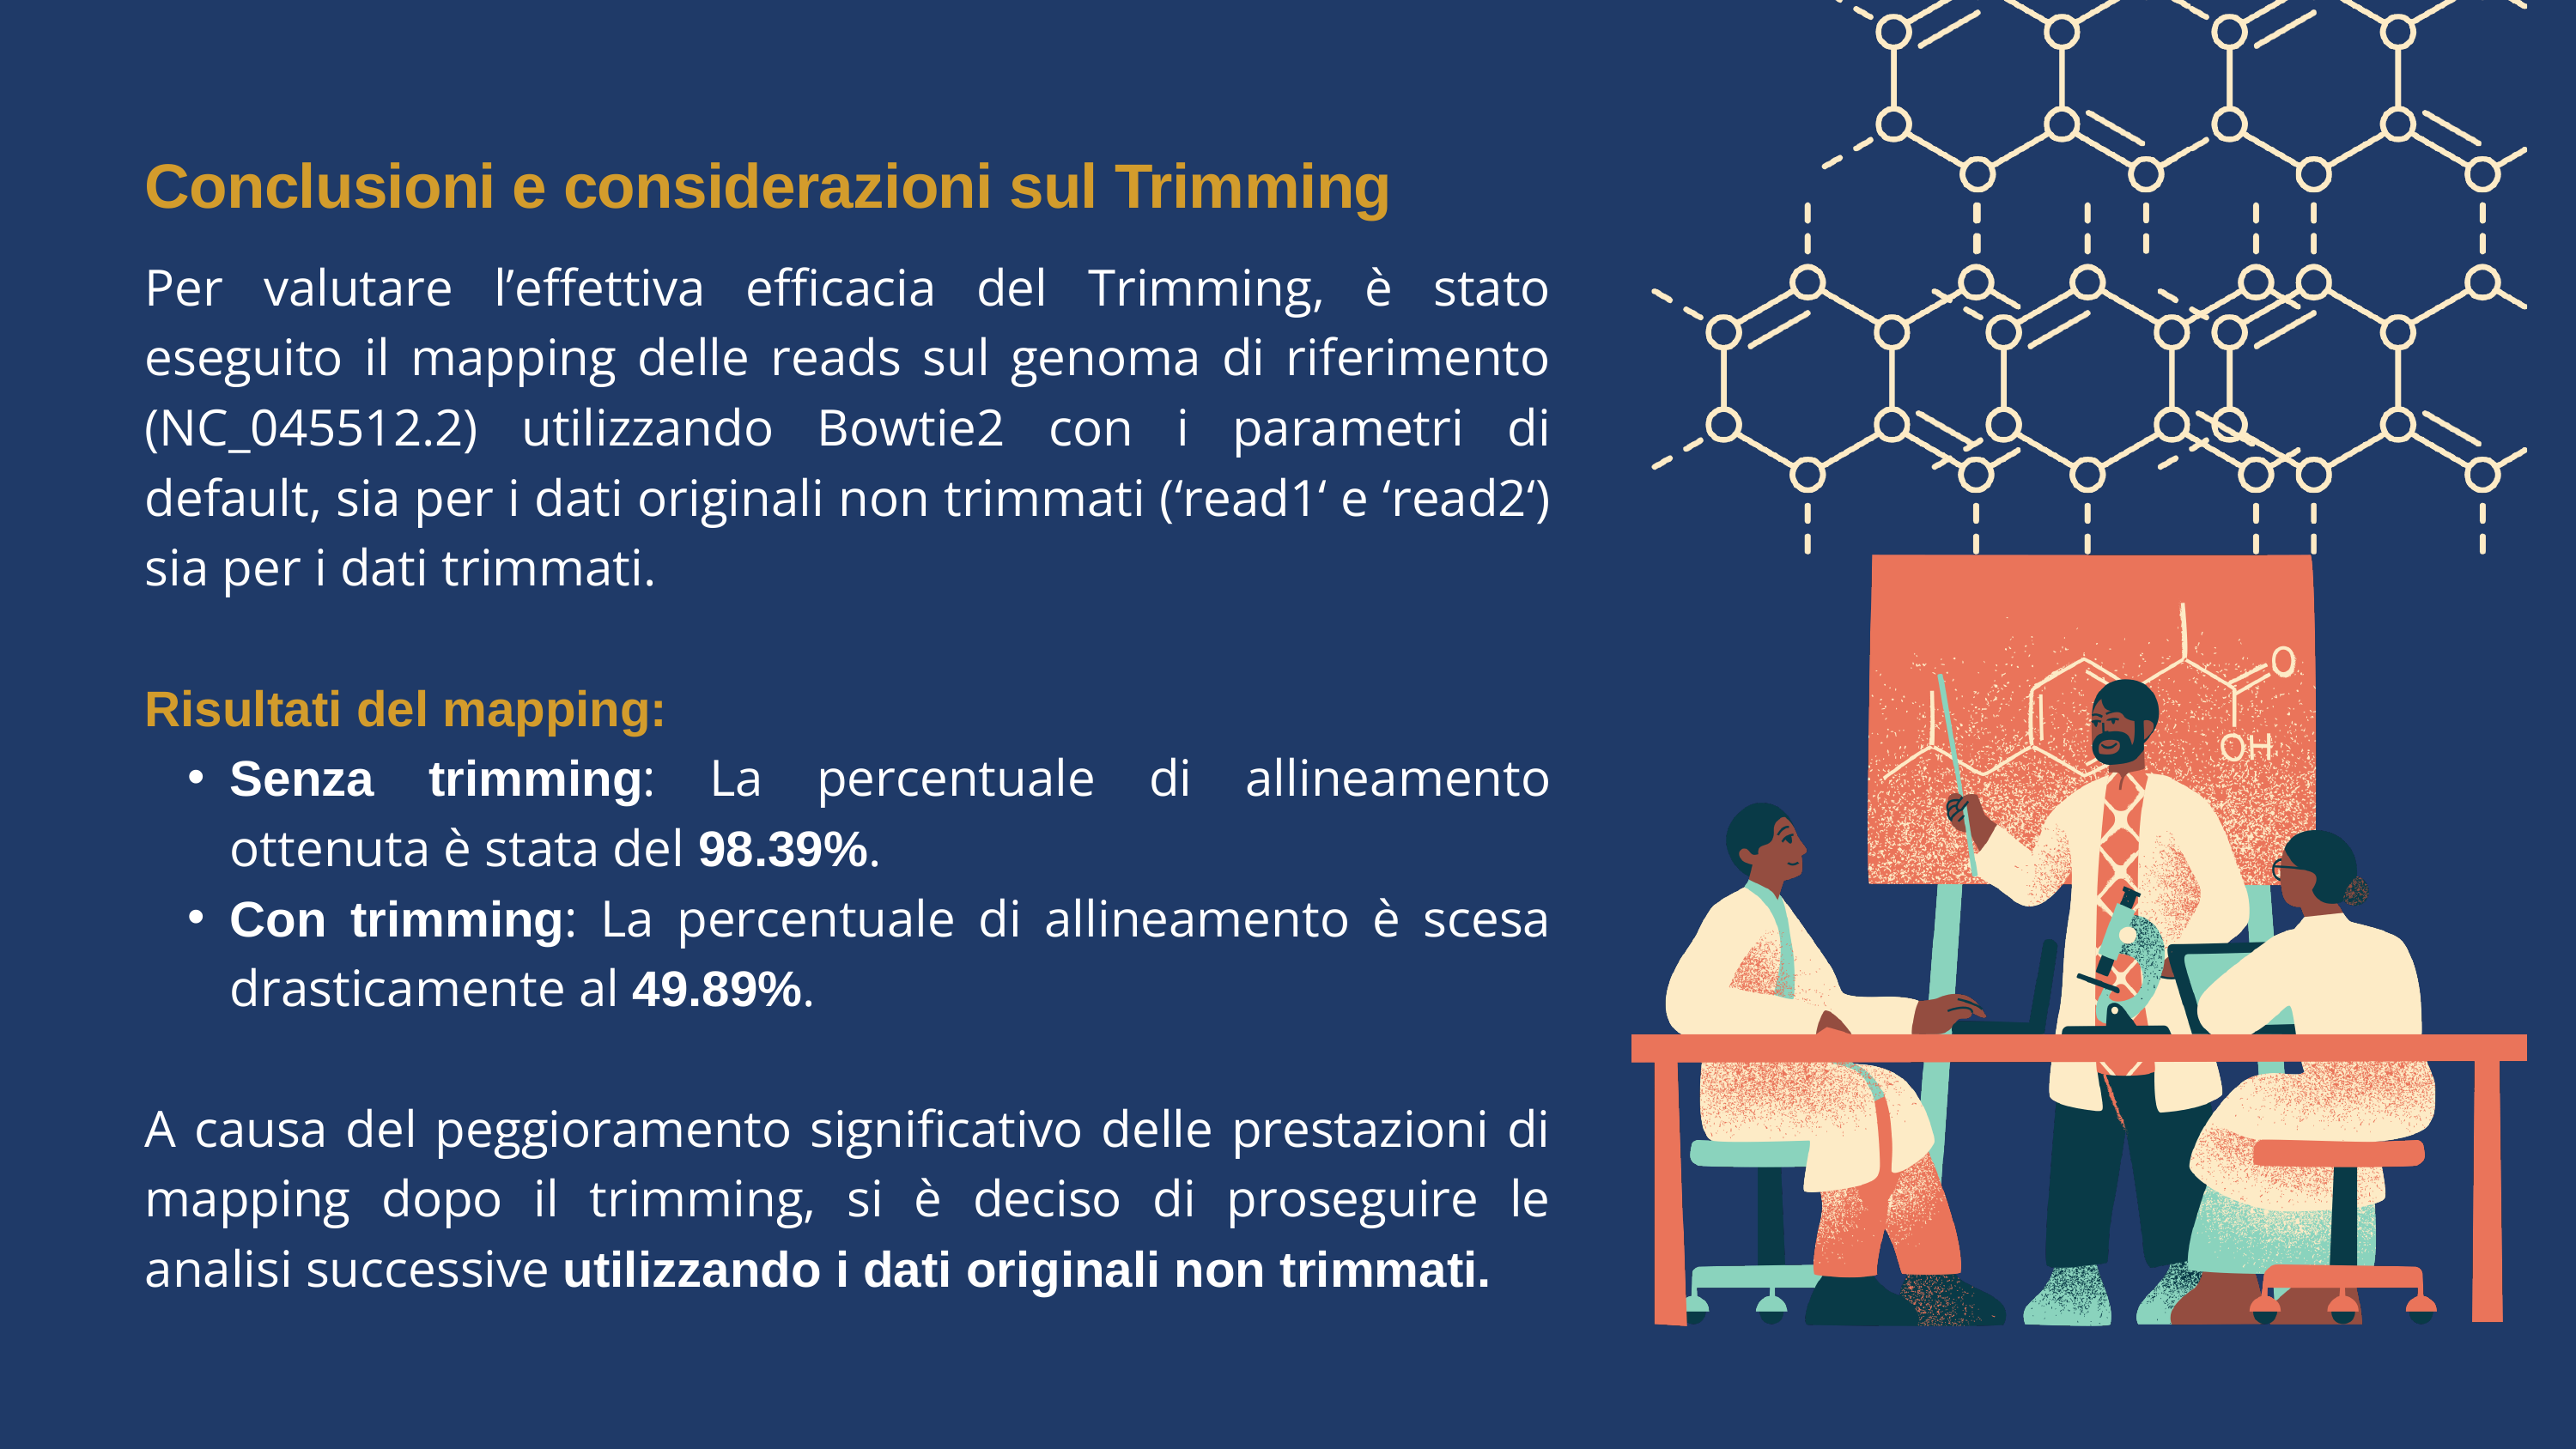

Conclusioni e considerazioni sul Trimming

Per valutare l’effettiva efficacia del Trimming, è stato eseguito il mapping delle reads sul genoma di riferimento (NC_045512.2) utilizzando Bowtie2 con i parametri di default, sia per i dati originali non trimmati (‘read1‘ e ‘read2‘) sia per i dati trimmati.

Risultati del mapping:
Senza trimming: La percentuale di allineamento ottenuta è stata del 98.39%.
Con trimming: La percentuale di allineamento è scesa drasticamente al 49.89%.

A causa del peggioramento significativo delle prestazioni di mapping dopo il trimming, si è deciso di proseguire le analisi successive utilizzando i dati originali non trimmati.